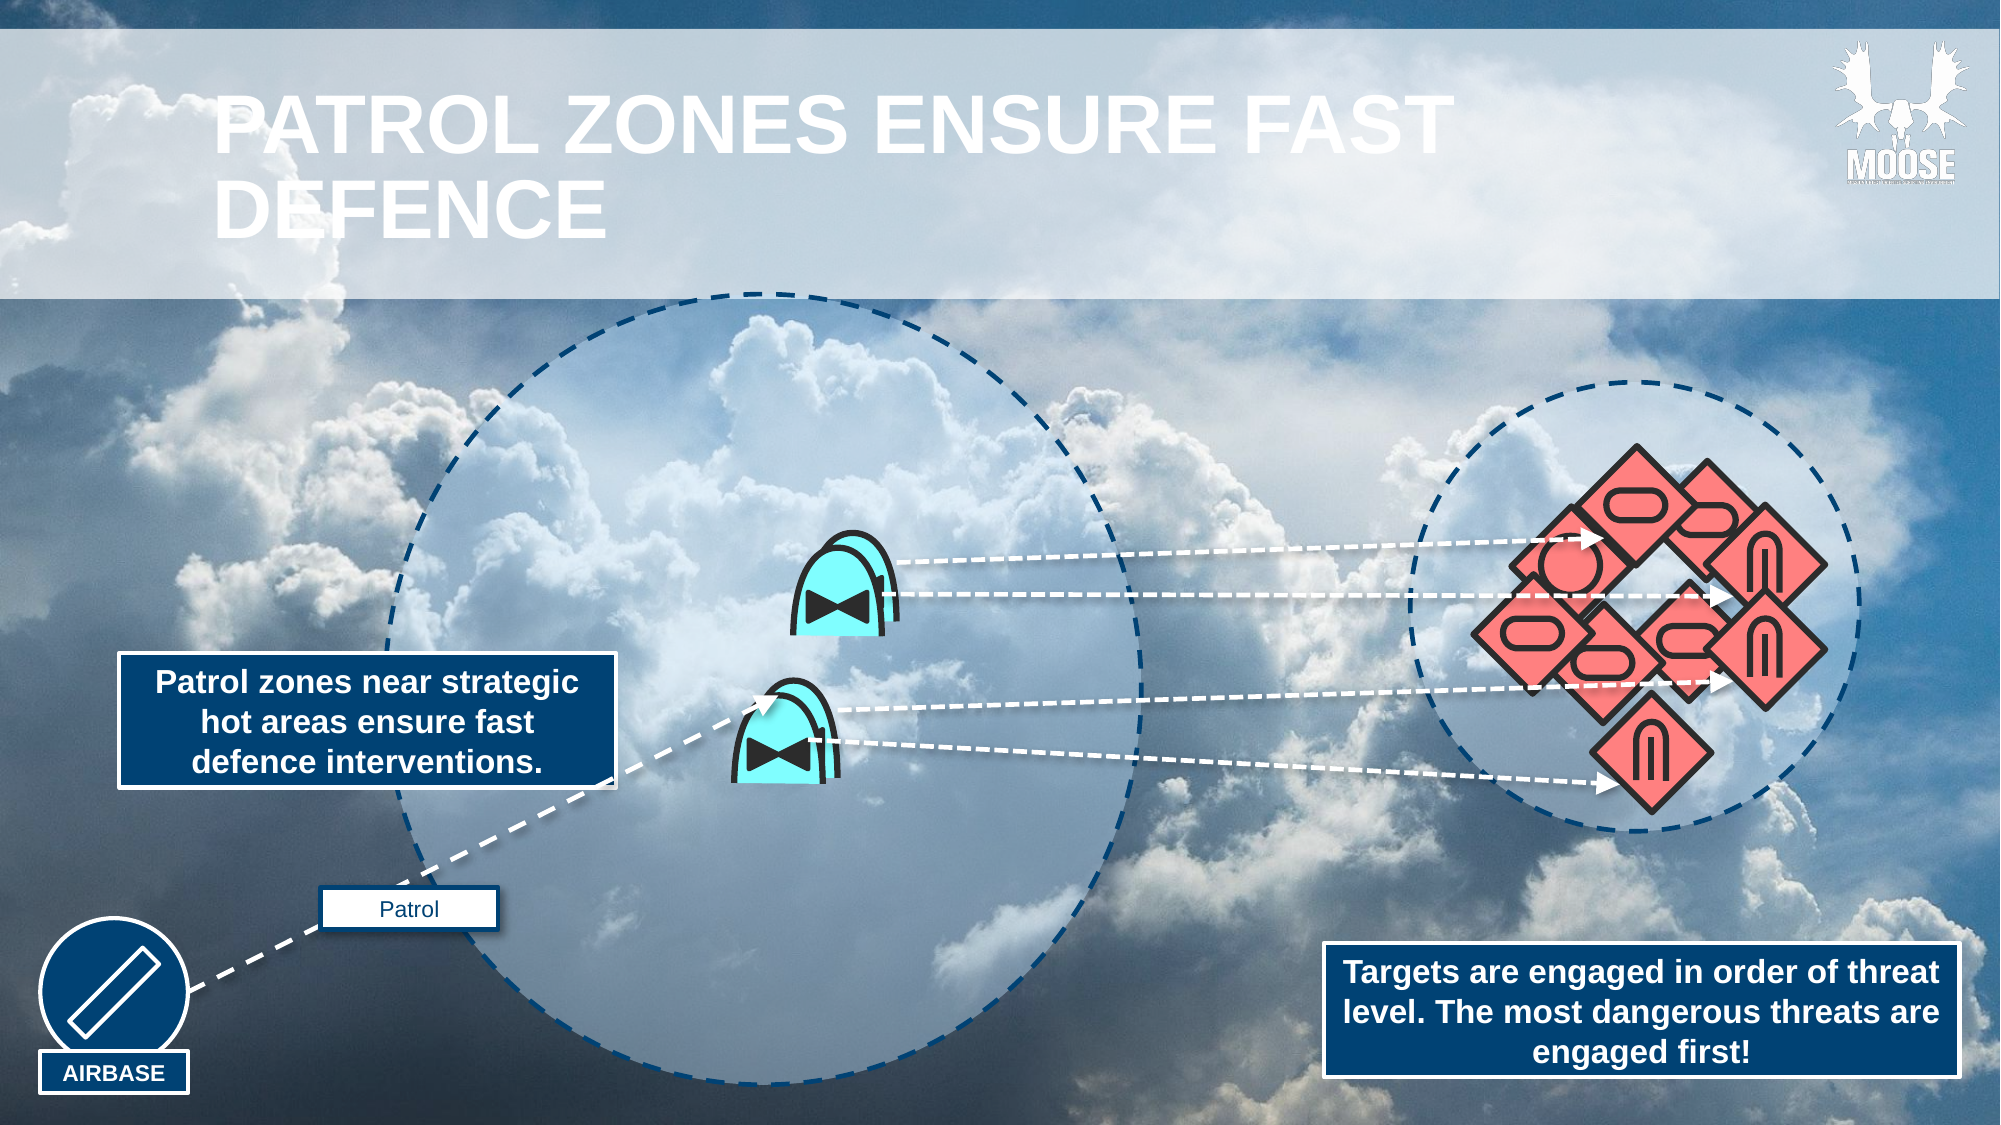

# Patrol zones ensure fast defence

Patrol zones near strategic hot areas ensure fast defence interventions.

Patrol

AIRBASE
Targets are engaged in order of threat level. The most dangerous threats are engaged first!